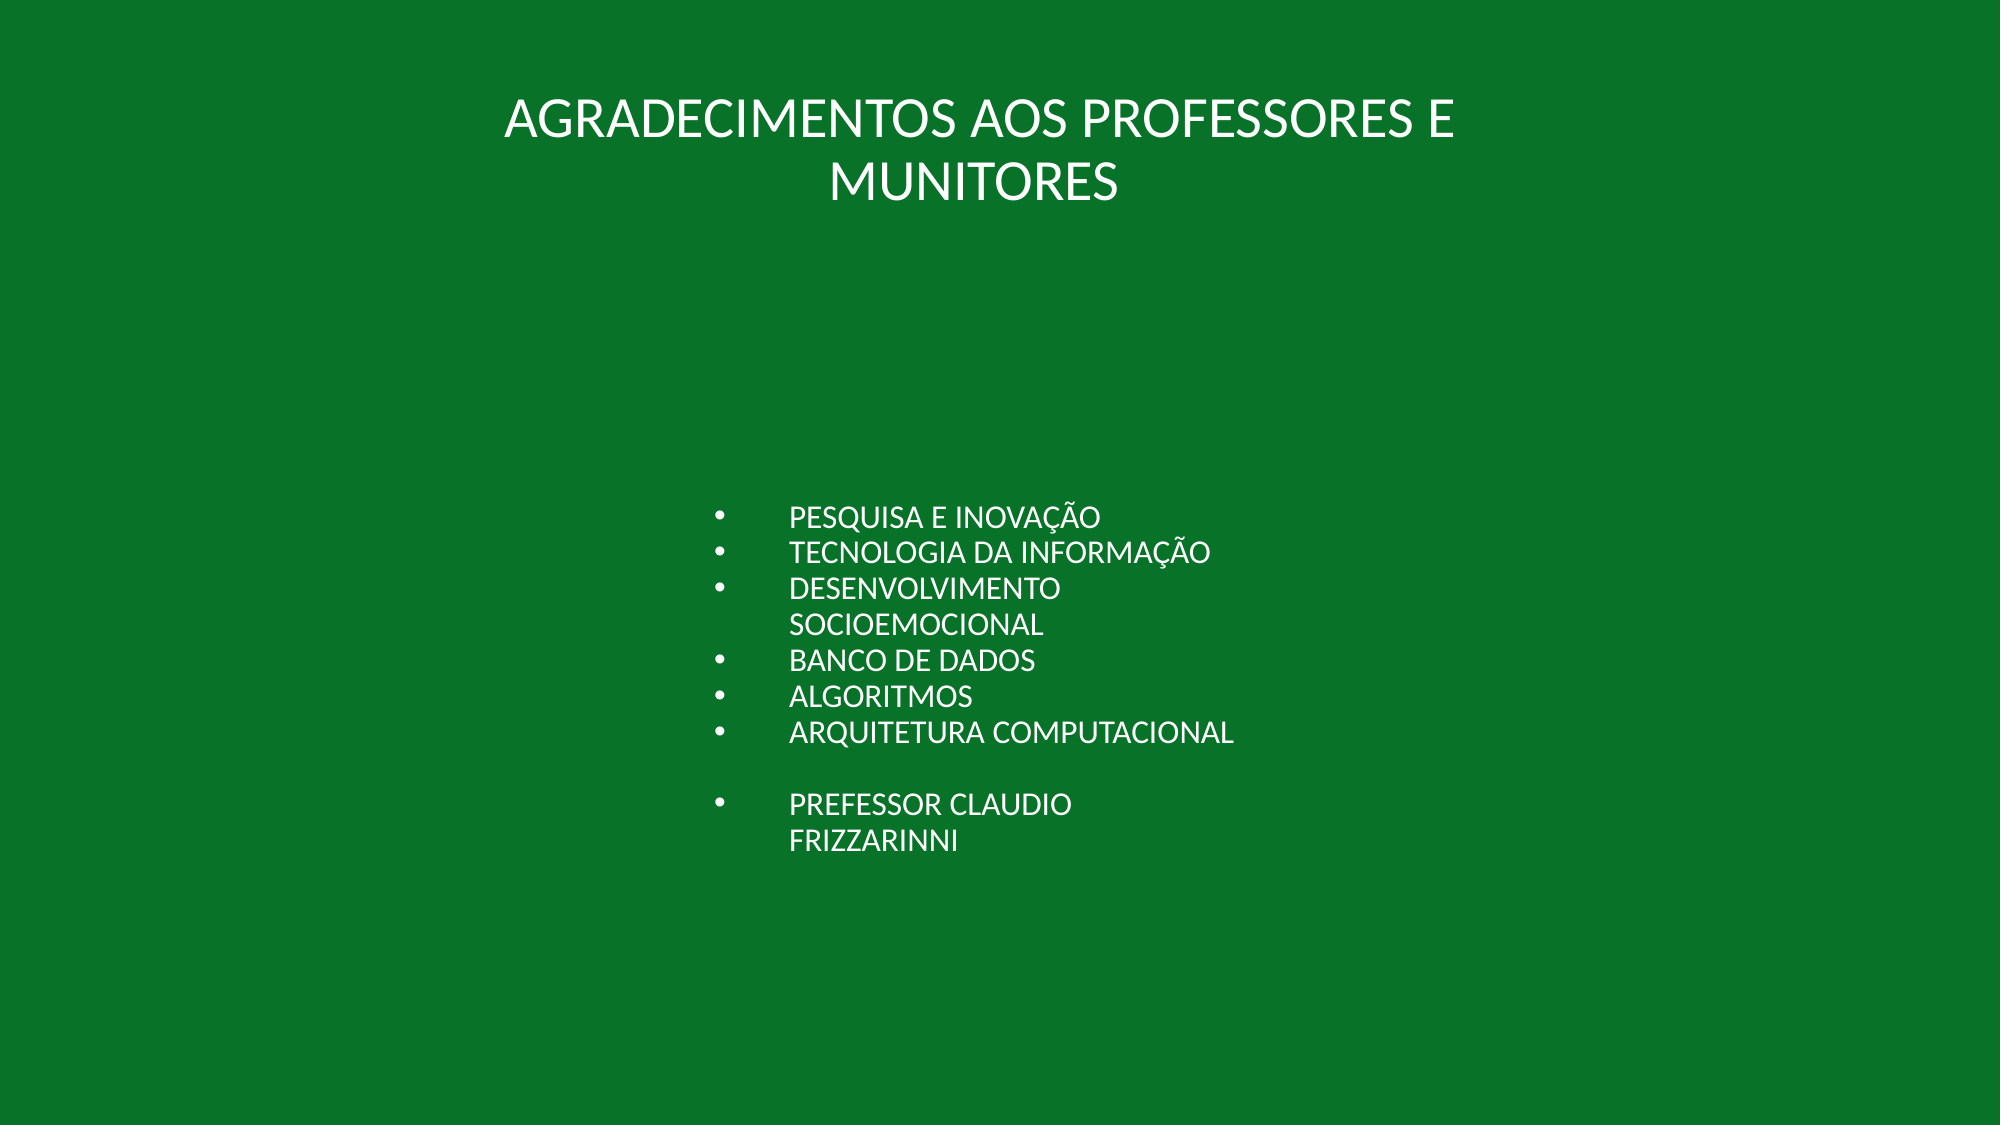

# AGRADECIMENTOS AOS PROFESSORES E MUNITORES
PESQUISA E INOVAÇÃO
TECNOLOGIA DA INFORMAÇÃO
DESENVOLVIMENTO SOCIOEMOCIONAL
BANCO DE DADOS
ALGORITMOS
ARQUITETURA COMPUTACIONAL

PREFESSOR CLAUDIO FRIZZARINNI